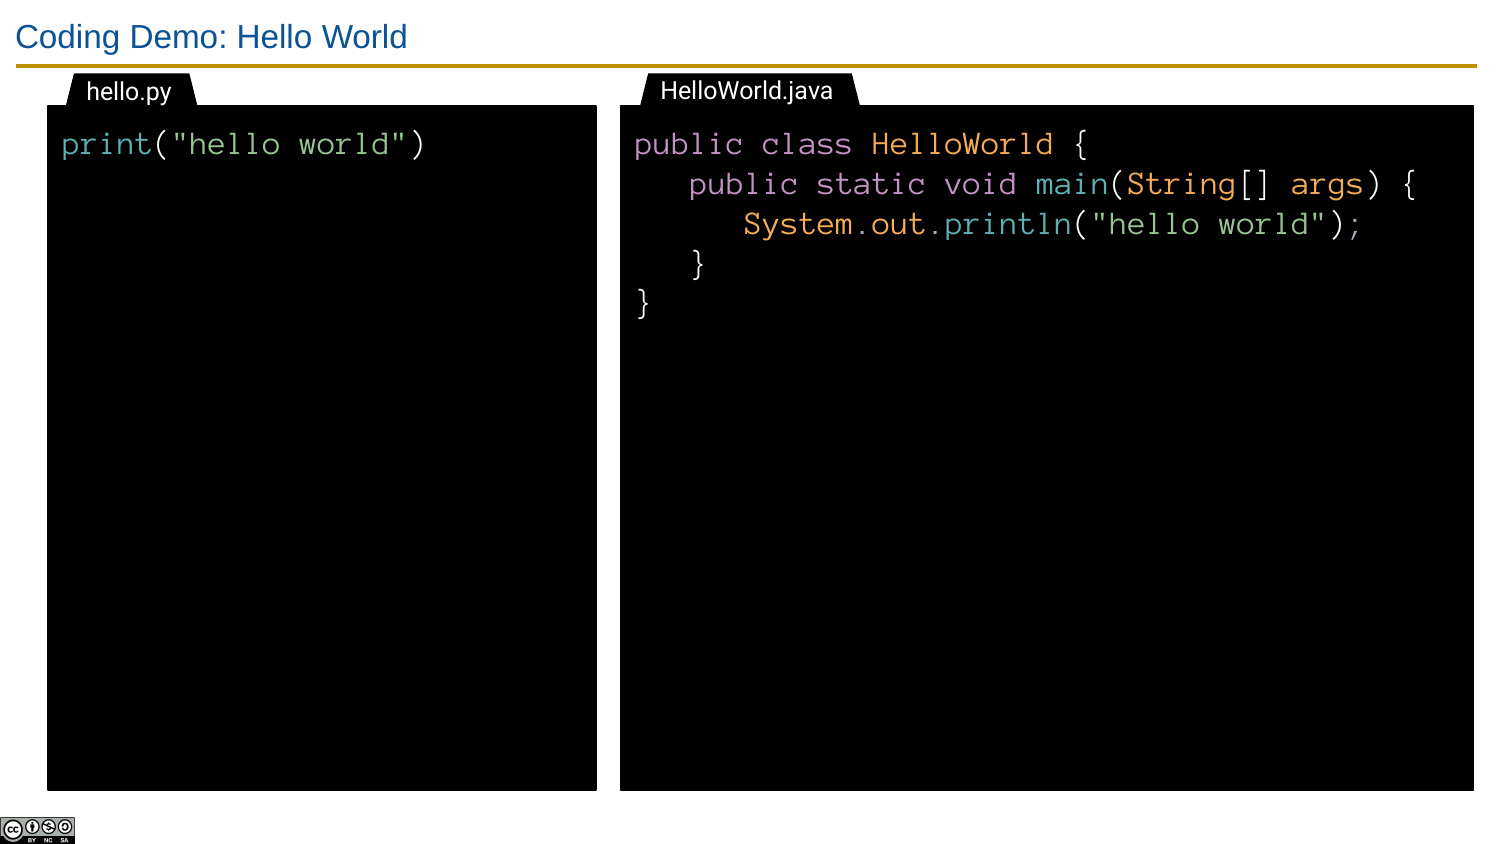

# Coding Demo: Hello World
hello.py
HelloWorld.java
print("hello world")
public class HelloWorld {
   public static void main(String[] args) {
      System.out.println("hello world");
   }
}